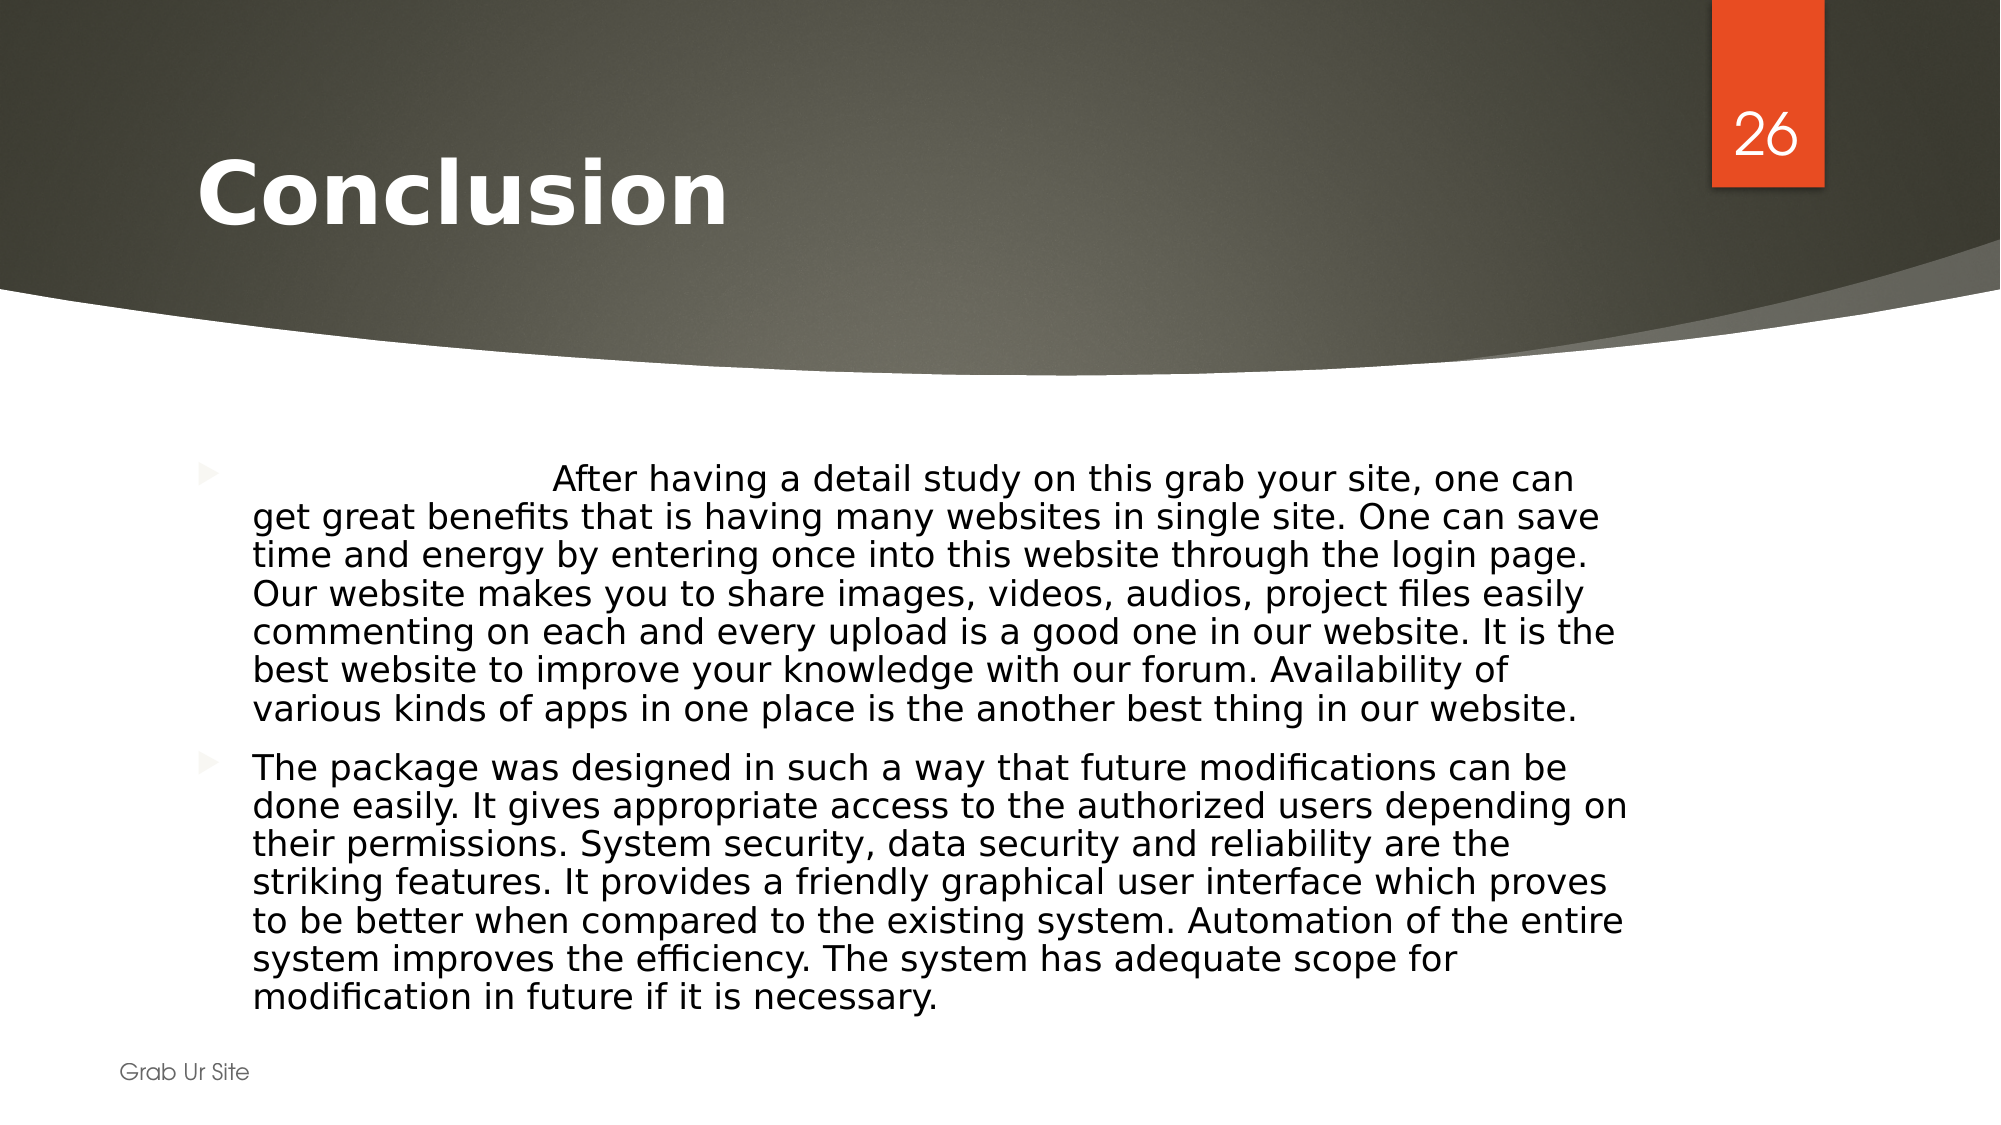

26
# Conclusion

		After having a detail study on this grab your site, one can get great benefits that is having many websites in single site. One can save time and energy by entering once into this website through the login page. Our website makes you to share images, videos, audios, project files easily commenting on each and every upload is a good one in our website. It is the best website to improve your knowledge with our forum. Availability of various kinds of apps in one place is the another best thing in our website.
The package was designed in such a way that future modifications can be done easily. It gives appropriate access to the authorized users depending on their permissions. System security, data security and reliability are the striking features. It provides a friendly graphical user interface which proves to be better when compared to the existing system. Automation of the entire system improves the efficiency. The system has adequate scope for modification in future if it is necessary.

Grab Ur Site